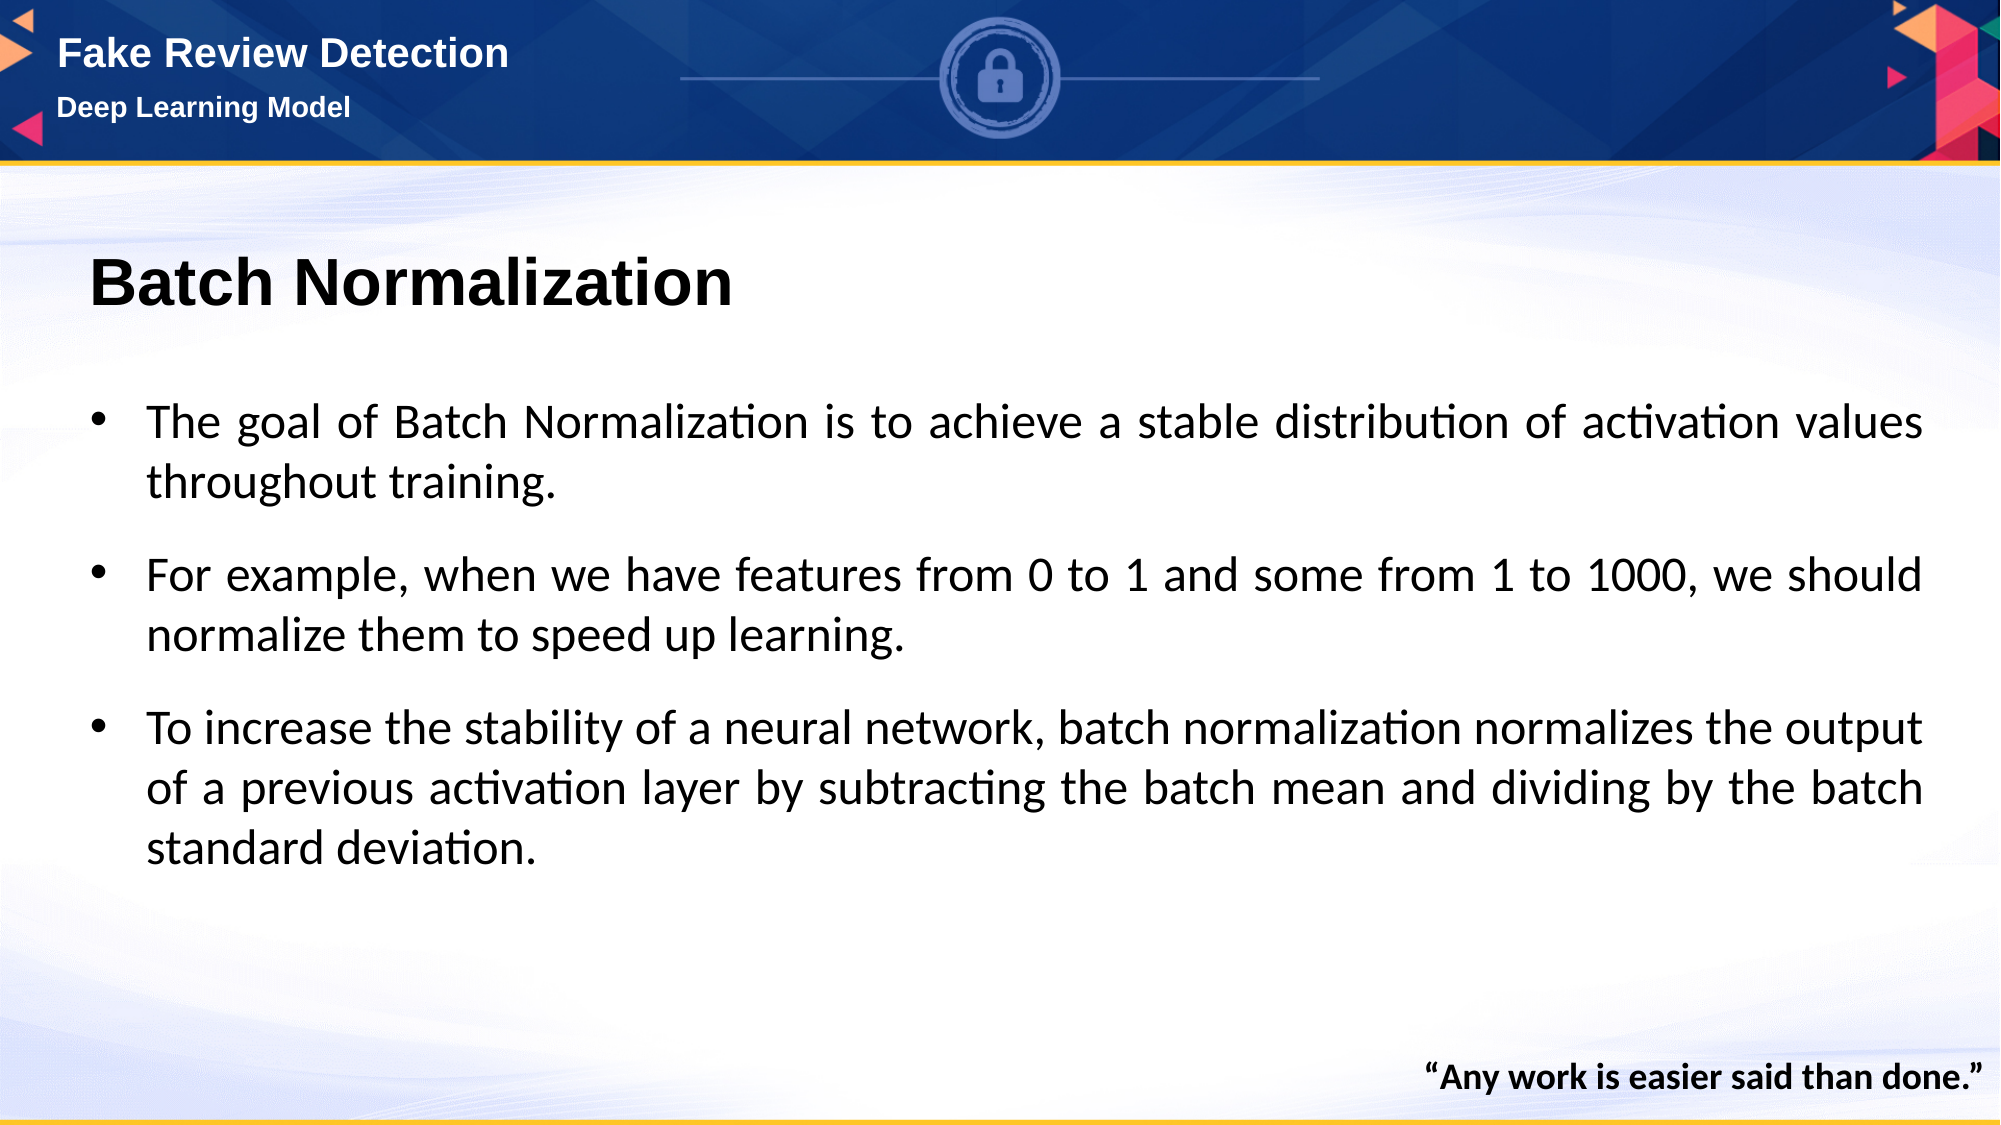

Fake Review Detection
Deep Learning Model
Batch Normalization

The goal of Batch Normalization is to achieve a stable distribution of activation values throughout training.
For example, when we have features from 0 to 1 and some from 1 to 1000, we should normalize them to speed up learning.
To increase the stability of a neural network, batch normalization normalizes the output of a previous activation layer by subtracting the batch mean and dividing by the batch standard deviation.

“Any work is easier said than done.”